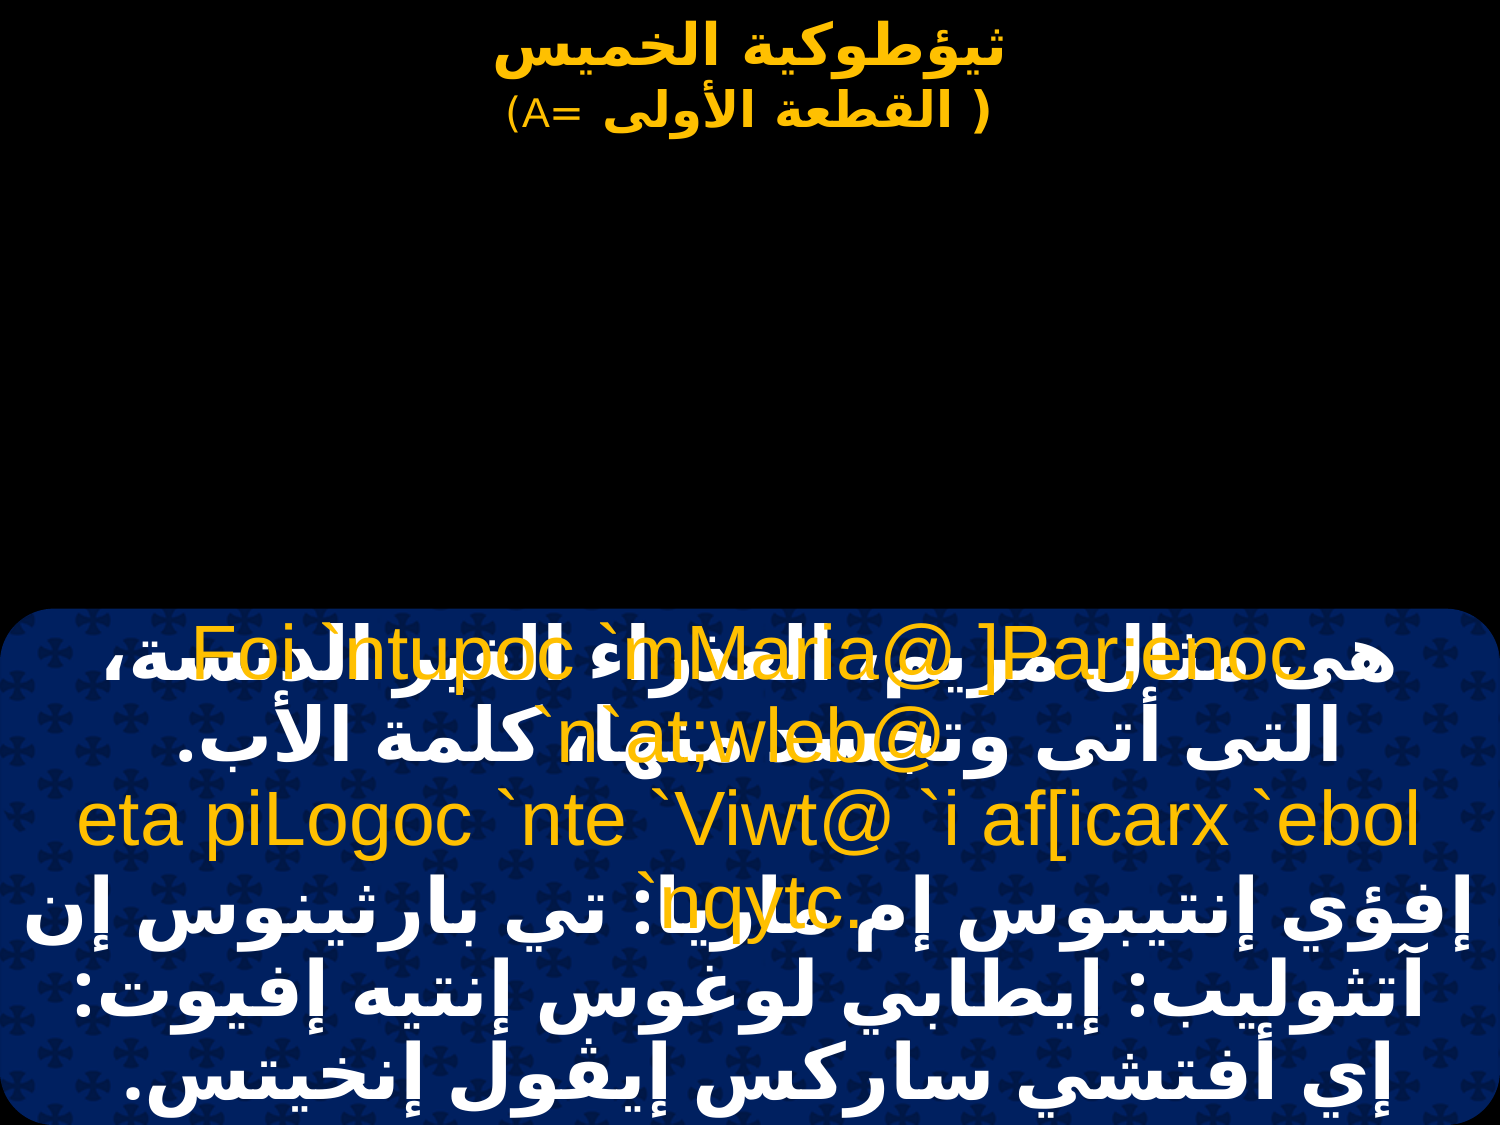

هى مثال مريم، العذراء الغير الدنسة، التى أتى وتجسد منها، كلمة الأب.
Foi `ntupoc `mMaria@ ]Par;enoc `n`at;wleb@
eta piLogoc `nte `Viwt@ `i af[icarx `ebol `nqytc.
إفؤي إنتيبوس إم ماريا: تي بارثينوس إن آتثوليب: إيطابي لوغوس إنتيه إفيوت: إي أفتشي ساركس إيڤول إنخيتس.